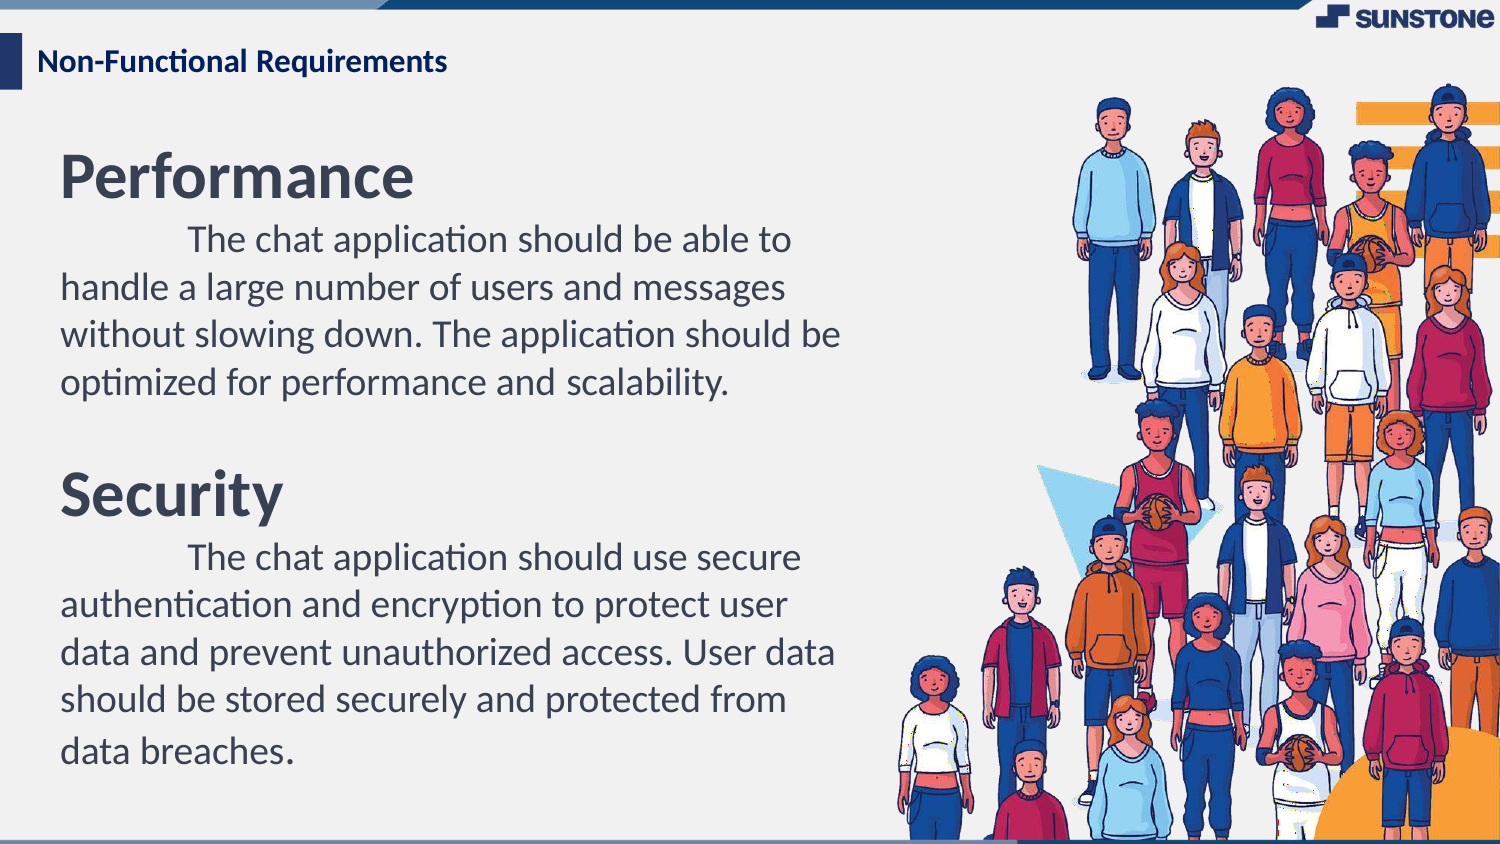

Non-Functional Requirements

# Performance
The chat application should be able to  handle a large number of users and messages  without slowing down. The application should be  optimized for performance and scalability.
Security
The chat application should use secure  authentication and encryption to protect user  data and prevent unauthorized access. User data  should be stored securely and protected from  data breaches.